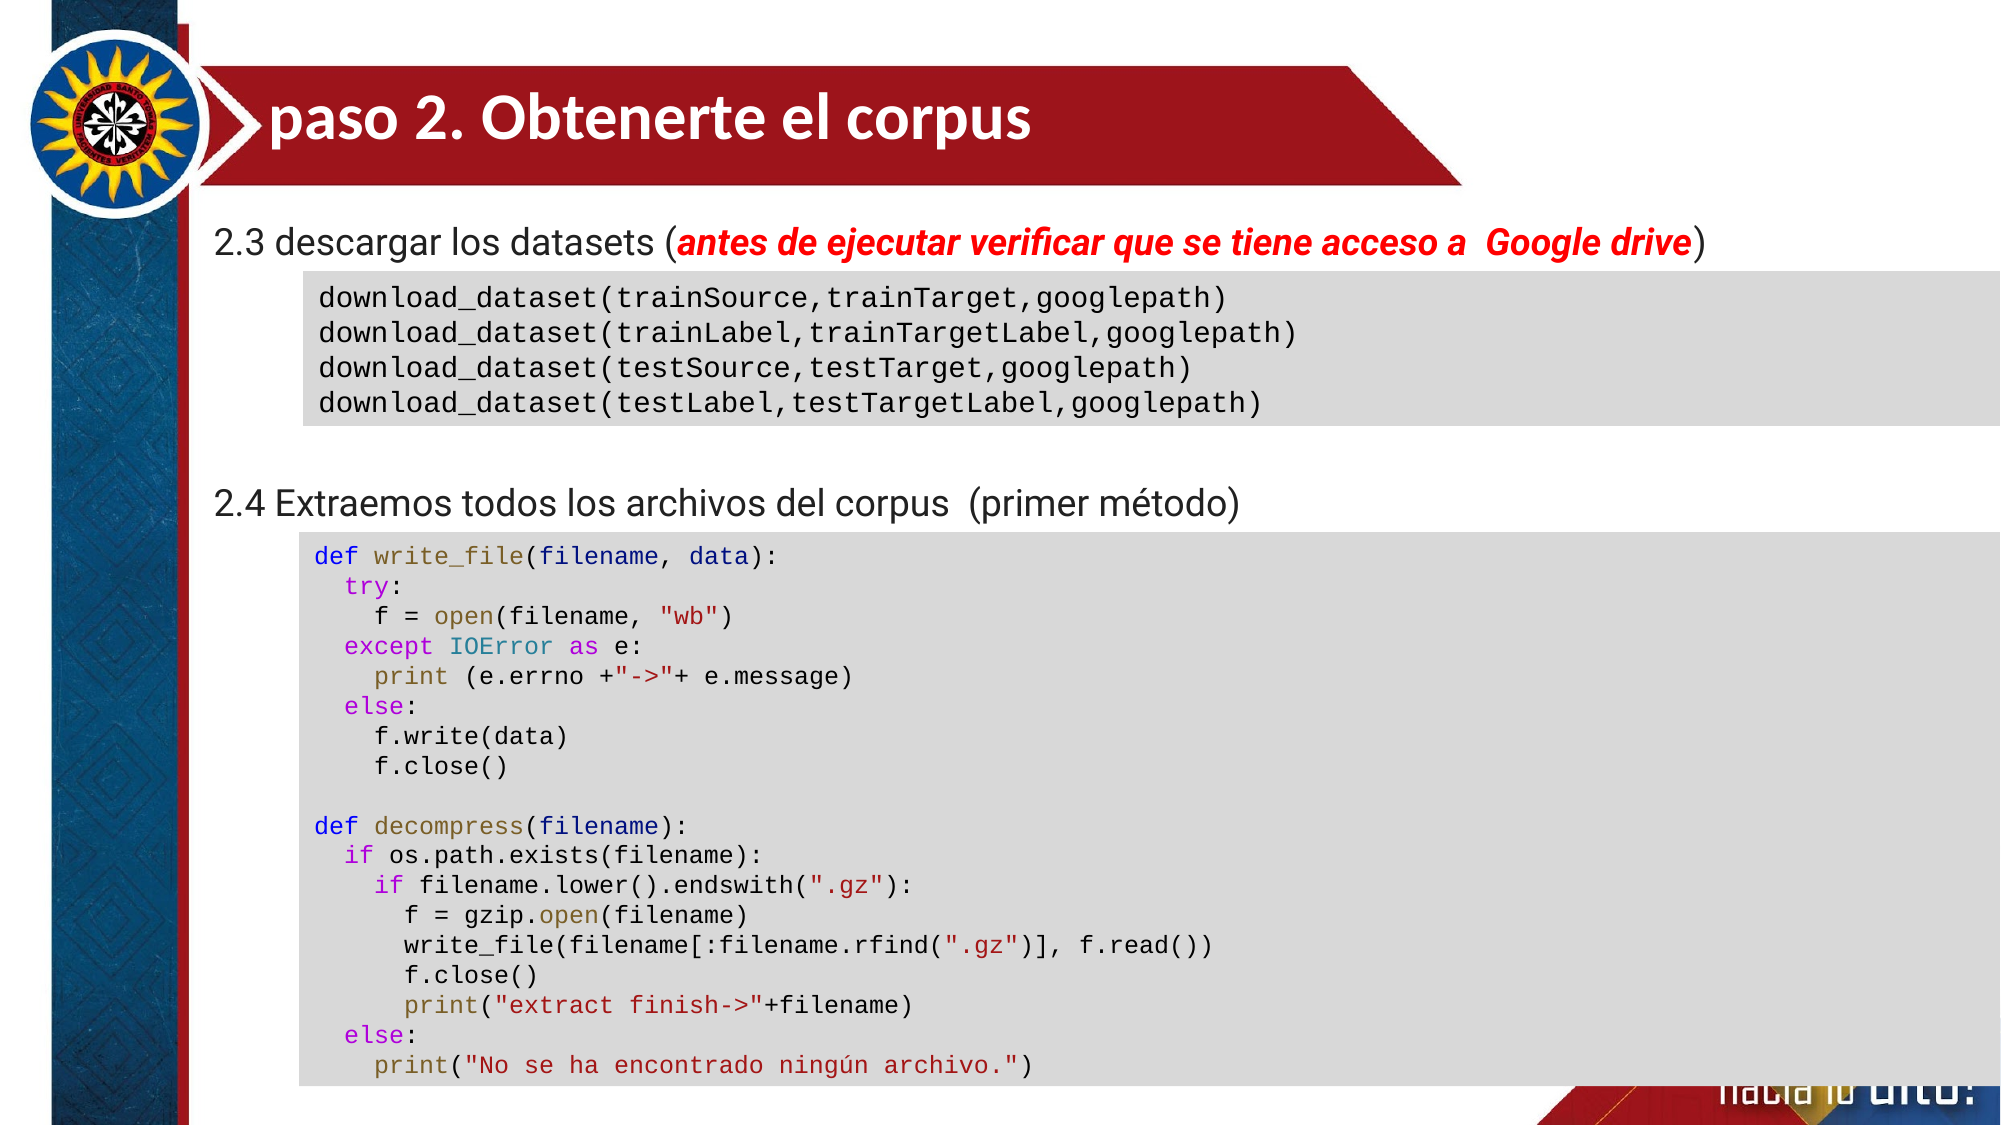

paso 2. Obtenerte el corpus
2.3 descargar los datasets (antes de ejecutar verificar que se tiene acceso a  Google drive)
download_dataset(trainSource,trainTarget,googlepath)
download_dataset(trainLabel,trainTargetLabel,googlepath)
download_dataset(testSource,testTarget,googlepath)
download_dataset(testLabel,testTargetLabel,googlepath)
2.4 Extraemos todos los archivos del corpus  (primer método)
def write_file(filename, data):
  try:
    f = open(filename, "wb")
  except IOError as e:
    print (e.errno +"->"+ e.message)
  else:
    f.write(data)
    f.close()
def decompress(filename):
  if os.path.exists(filename):
    if filename.lower().endswith(".gz"):
      f = gzip.open(filename)
      write_file(filename[:filename.rfind(".gz")], f.read())
      f.close()
      print("extract finish->"+filename)
  else:
    print("No se ha encontrado ningún archivo.")